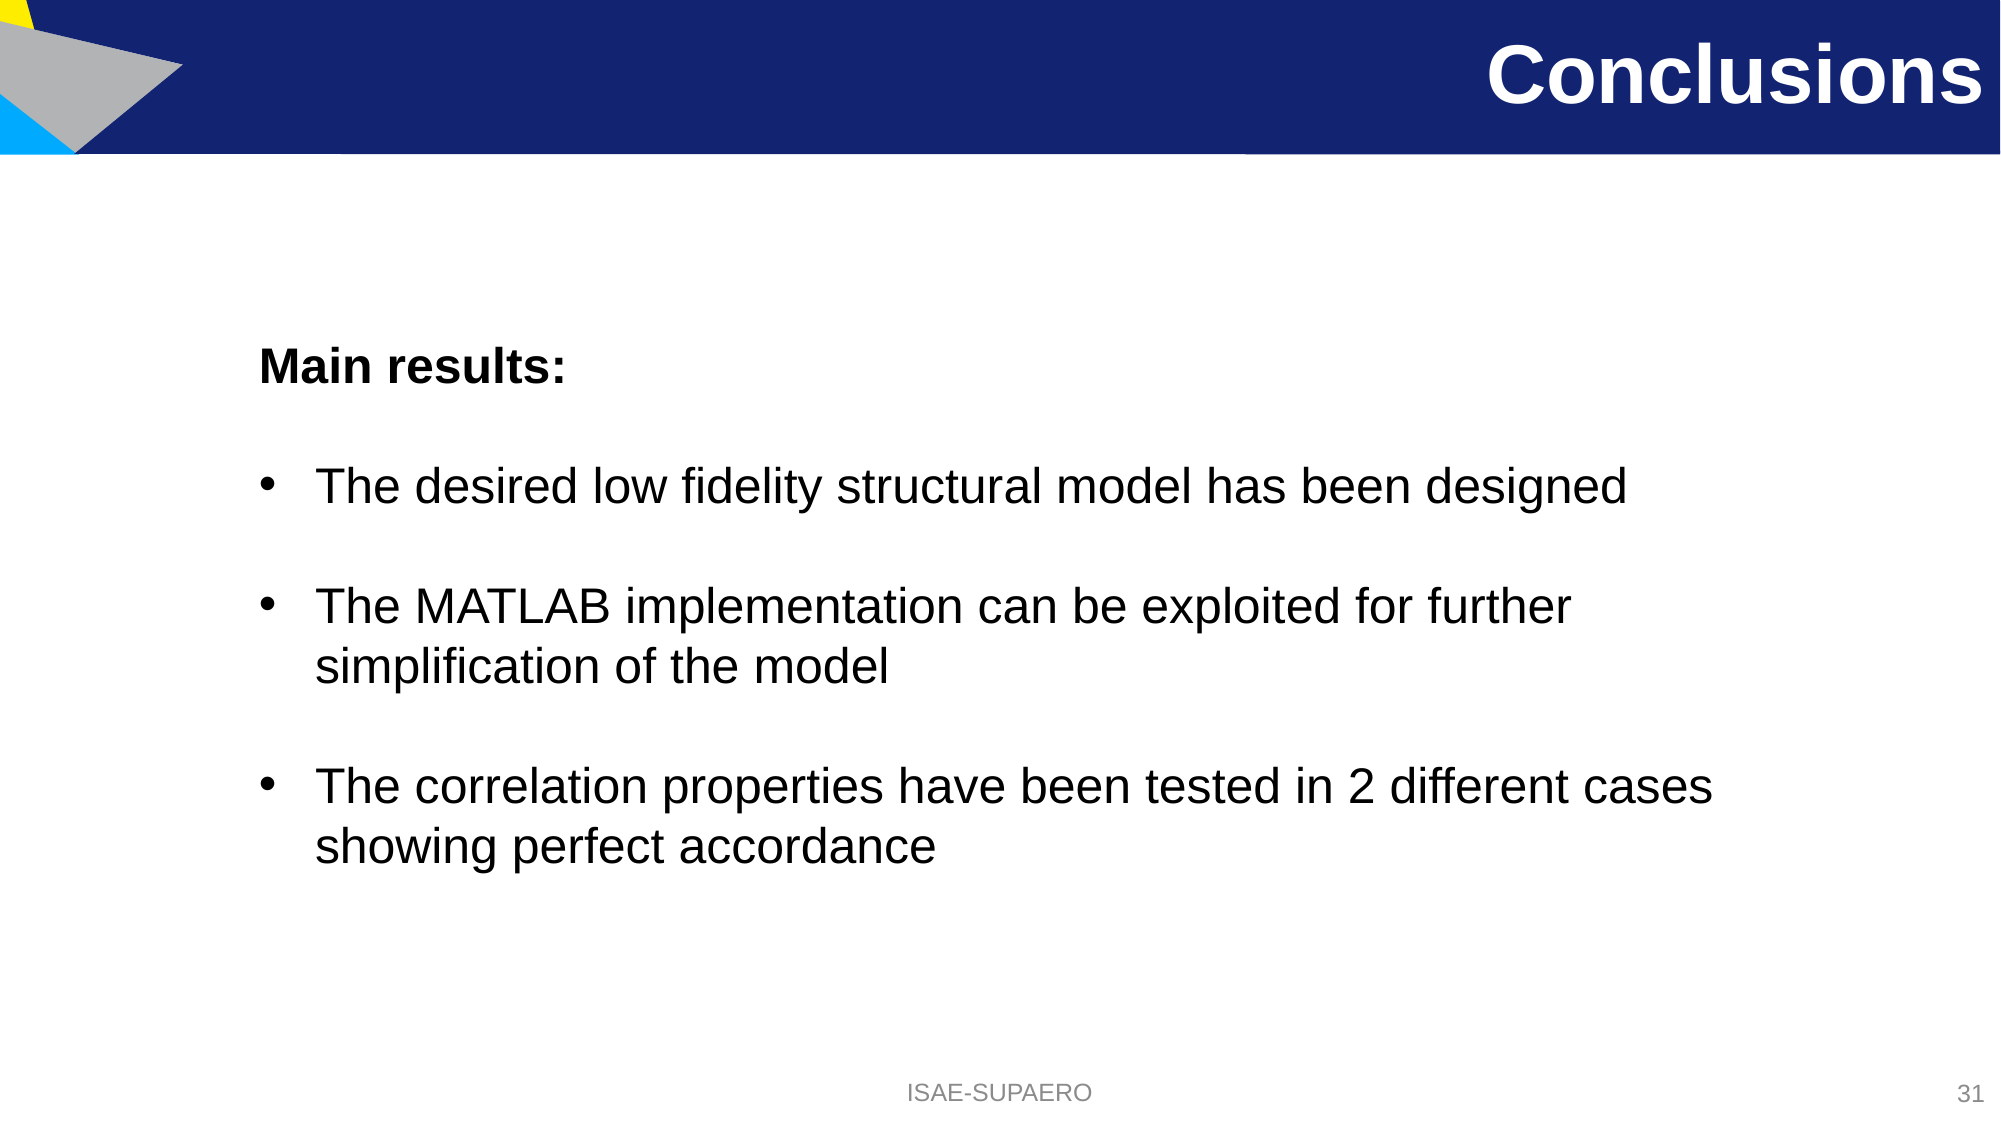

# Conclusions
Main results:

The desired low fidelity structural model has been designed

The MATLAB implementation can be exploited for further simplification of the model

The correlation properties have been tested in 2 different cases showing perfect accordance

ISAE-SUPAERO
31